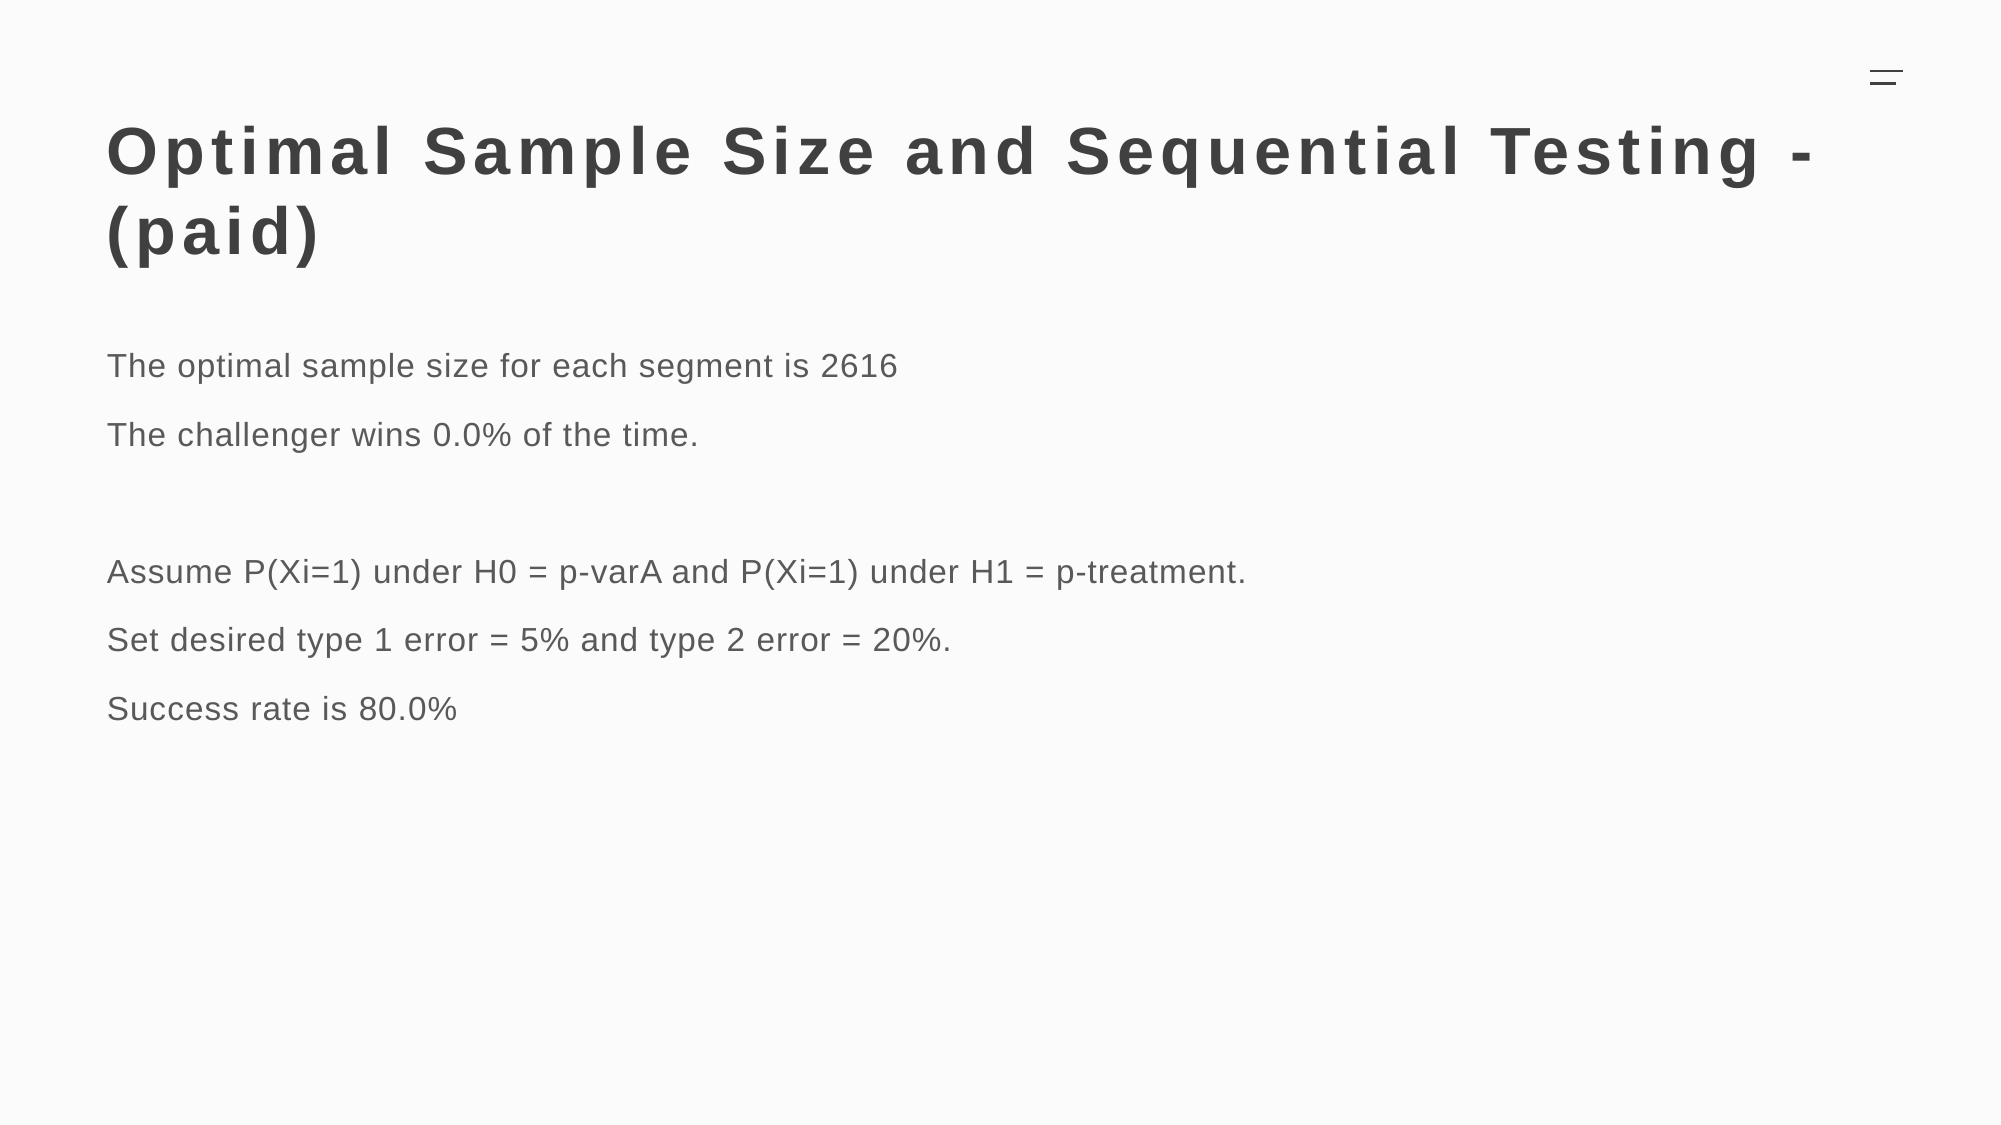

Optimal Sample Size and Sequential Testing - (paid)
The optimal sample size for each segment is 2616
The challenger wins 0.0% of the time.

Assume P(Xi=1) under H0 = p-varA and P(Xi=1) under H1 = p-treatment.
Set desired type 1 error = 5% and type 2 error = 20%.
Success rate is 80.0%